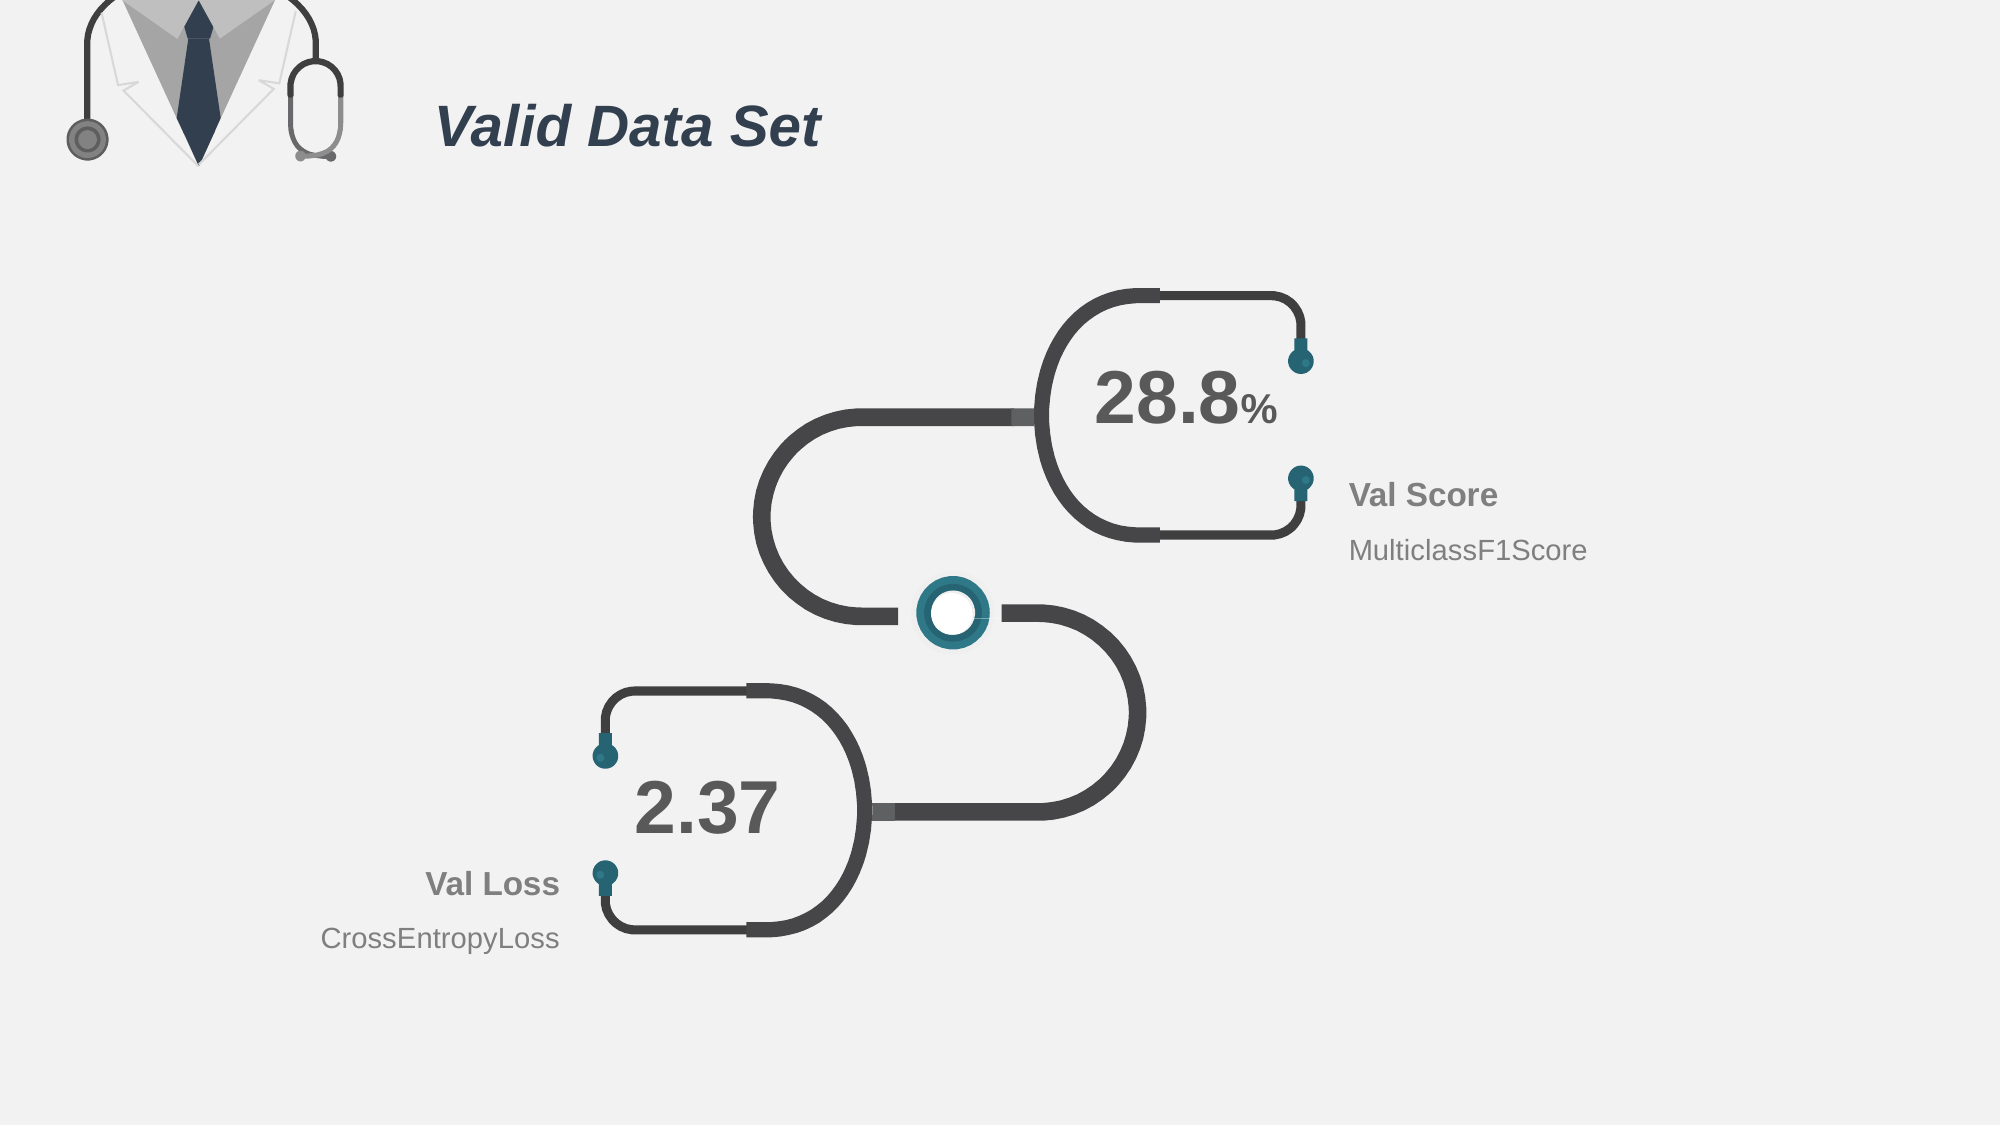

Valid Data Set

28.8%

Val Score
MulticlassF1Score

2.37

Val Loss
CrossEntropyLoss